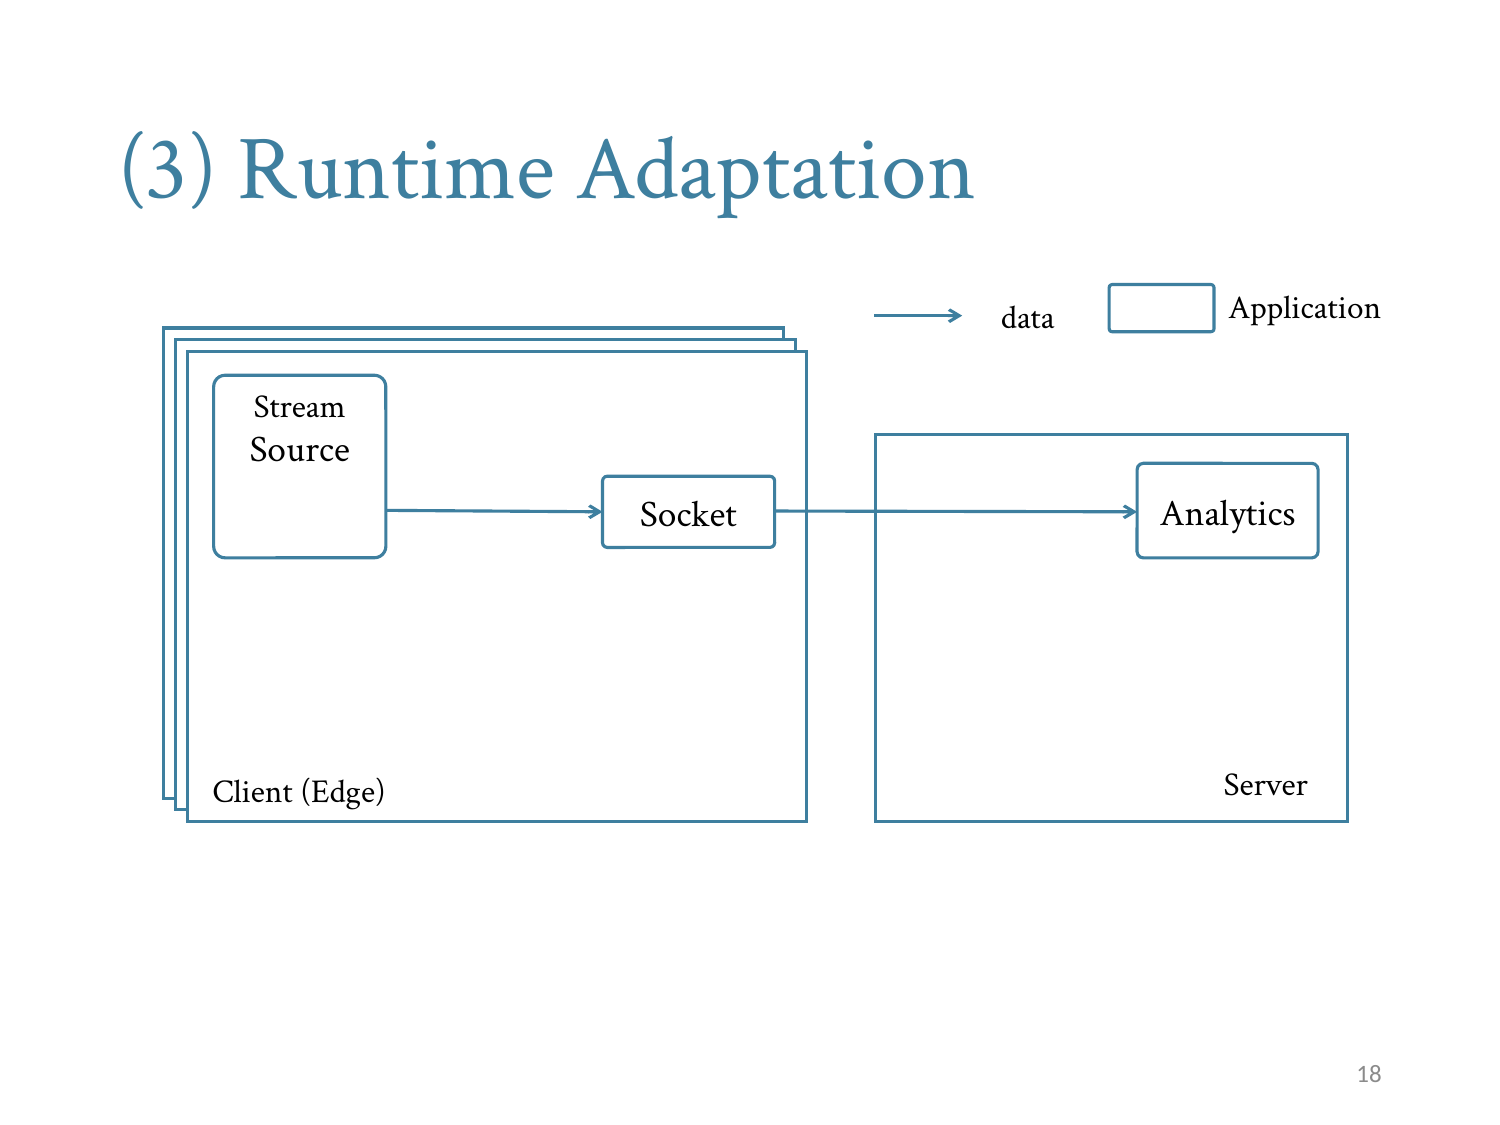

# (3) Runtime Adaptation
Application

data

Stream
Source

Analytics
Socket
Server
Client (Edge)
18